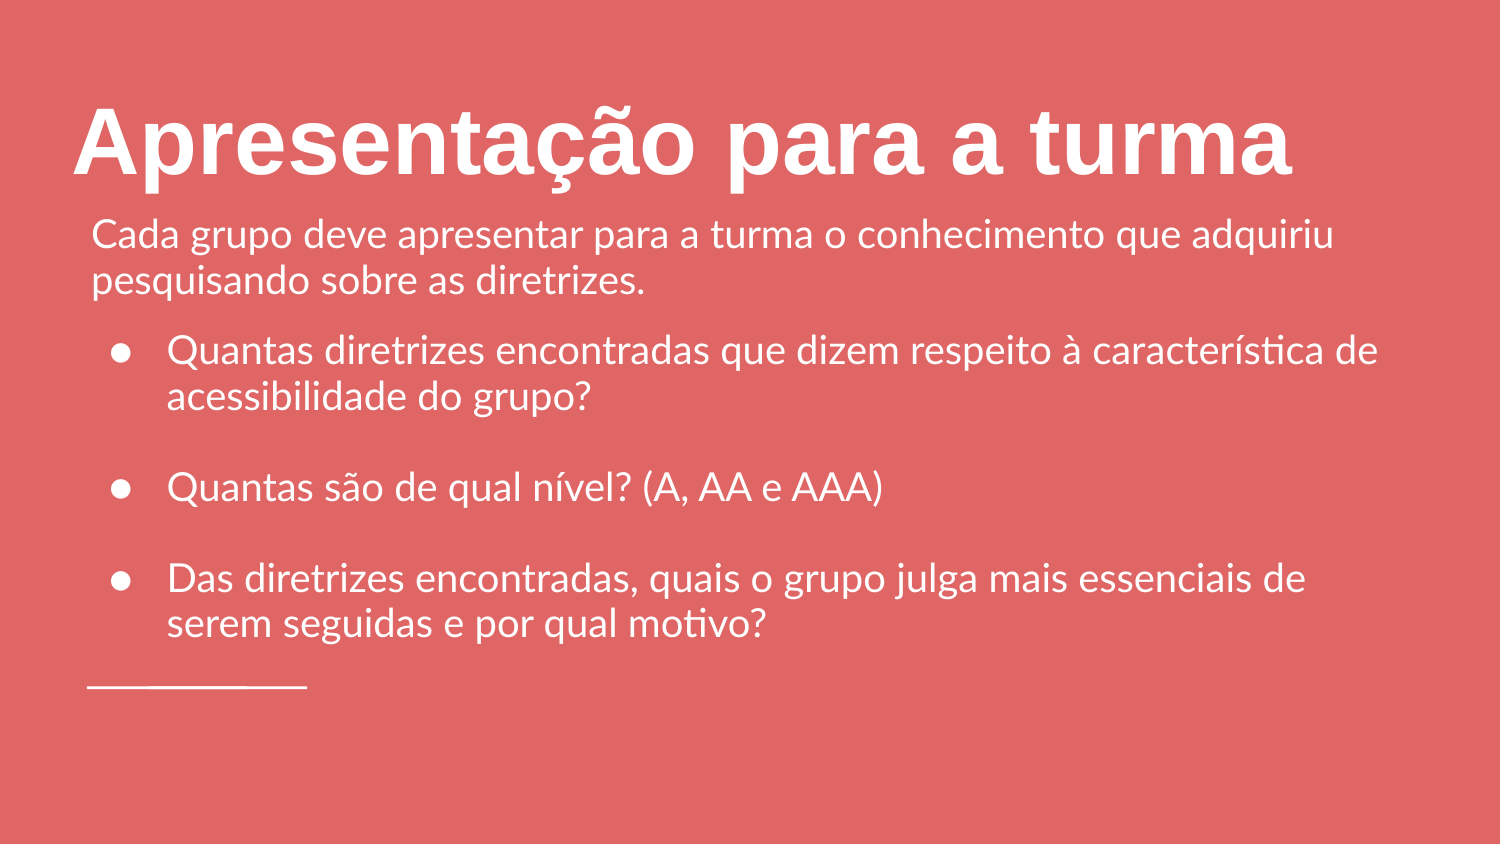

# Apresentação para a turma
Cada grupo deve apresentar para a turma o conhecimento que adquiriu pesquisando sobre as diretrizes.
Quantas diretrizes encontradas que dizem respeito à característica de acessibilidade do grupo?
Quantas são de qual nível? (A, AA e AAA)
Das diretrizes encontradas, quais o grupo julga mais essenciais de serem seguidas e por qual motivo?